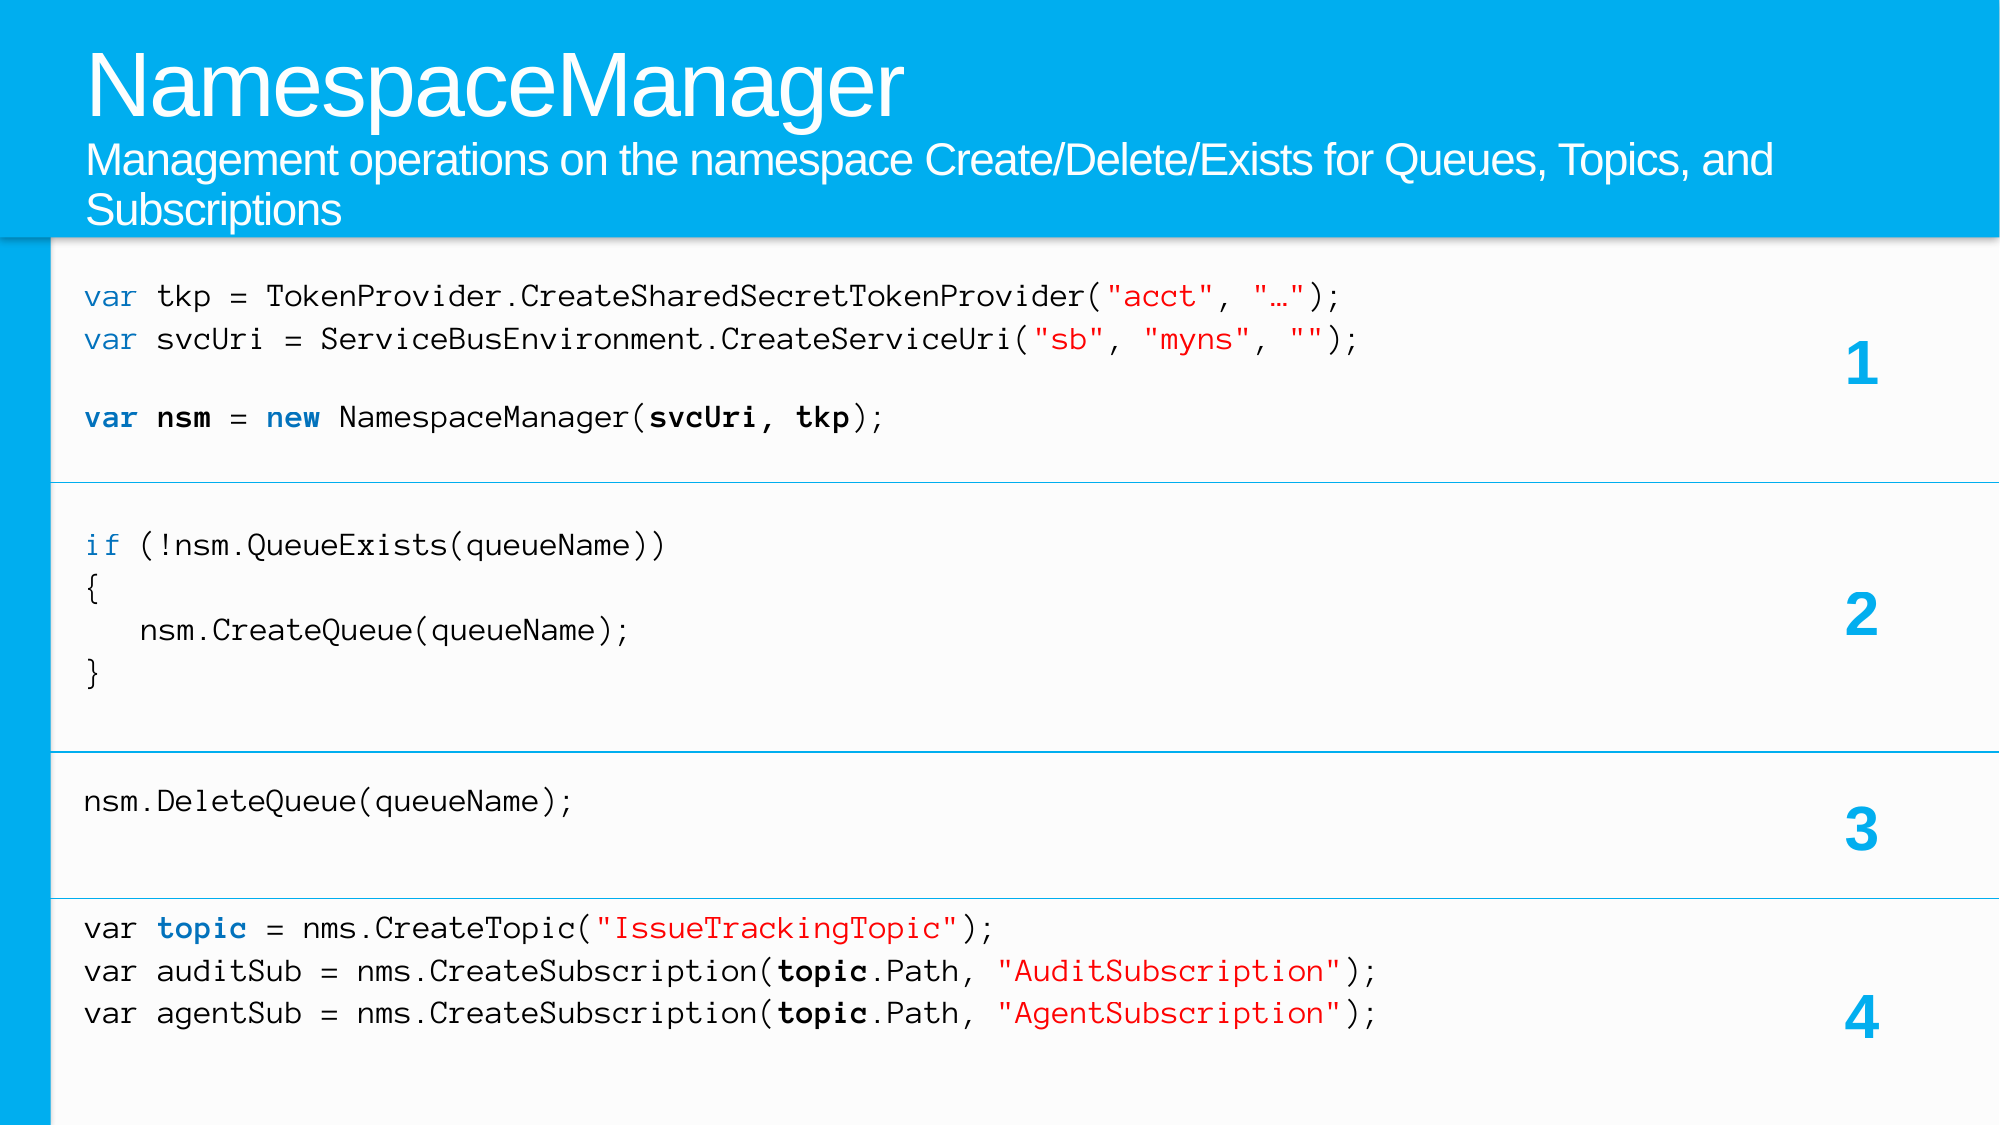

# NamespaceManager Management operations on the namespace Create/Delete/Exists for Queues, Topics, and Subscriptions
var tkp = TokenProvider.CreateSharedSecretTokenProvider("acct", "…");
var svcUri = ServiceBusEnvironment.CreateServiceUri("sb", "myns", "");
var nsm = new NamespaceManager(svcUri, tkp);

if (!nsm.QueueExists(queueName))
{
nsm.CreateQueue(queueName);
}

nsm.DeleteQueue(queueName);

var topic = nms.CreateTopic("IssueTrackingTopic");
var auditSub = nms.CreateSubscription(topic.Path, "AuditSubscription");
var agentSub = nms.CreateSubscription(topic.Path, "AgentSubscription");
1
2
3
4